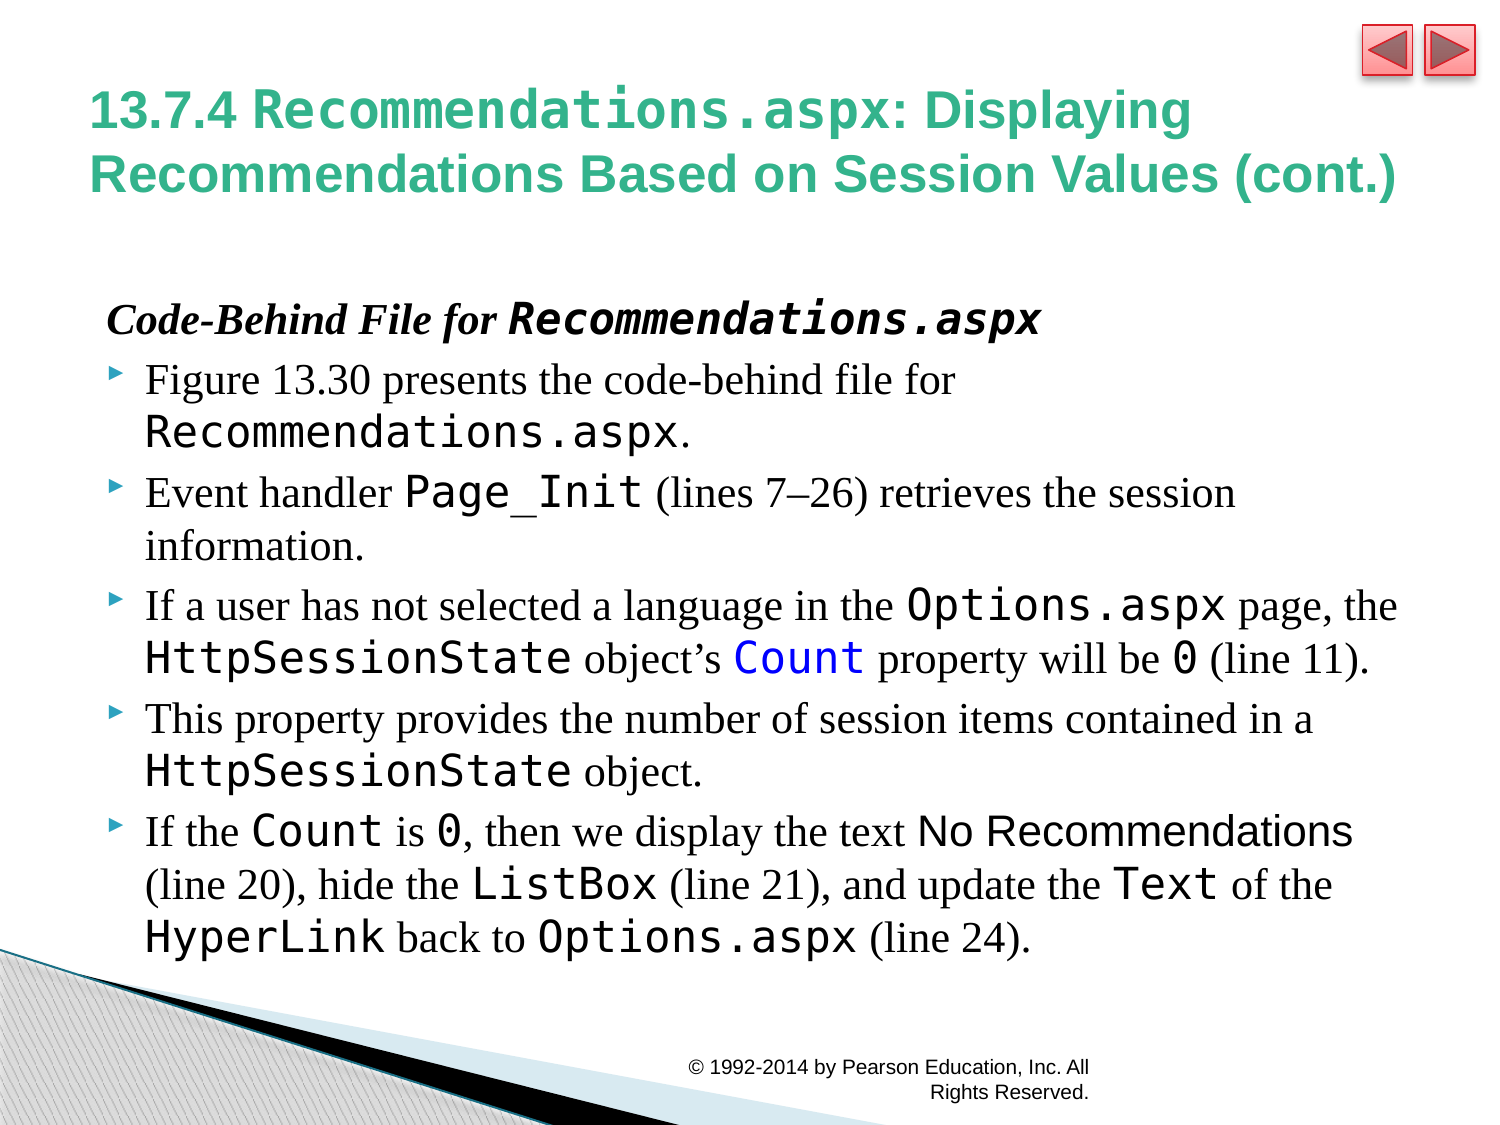

# 13.7.4 Recommendations.aspx: Displaying Recommendations Based on Session Values (cont.)
Code-Behind File for Recommendations.aspx
Figure 13.30 presents the code-behind file for Recommendations.aspx.
Event handler Page_Init (lines 7–26) retrieves the session information.
If a user has not selected a language in the Options.aspx page, the HttpSessionState object’s Count property will be 0 (line 11).
This property provides the number of session items contained in a HttpSessionState object.
If the Count is 0, then we display the text No Recommendations (line 20), hide the ListBox (line 21), and update the Text of the HyperLink back to Options.aspx (line 24).
© 1992-2014 by Pearson Education, Inc. All Rights Reserved.